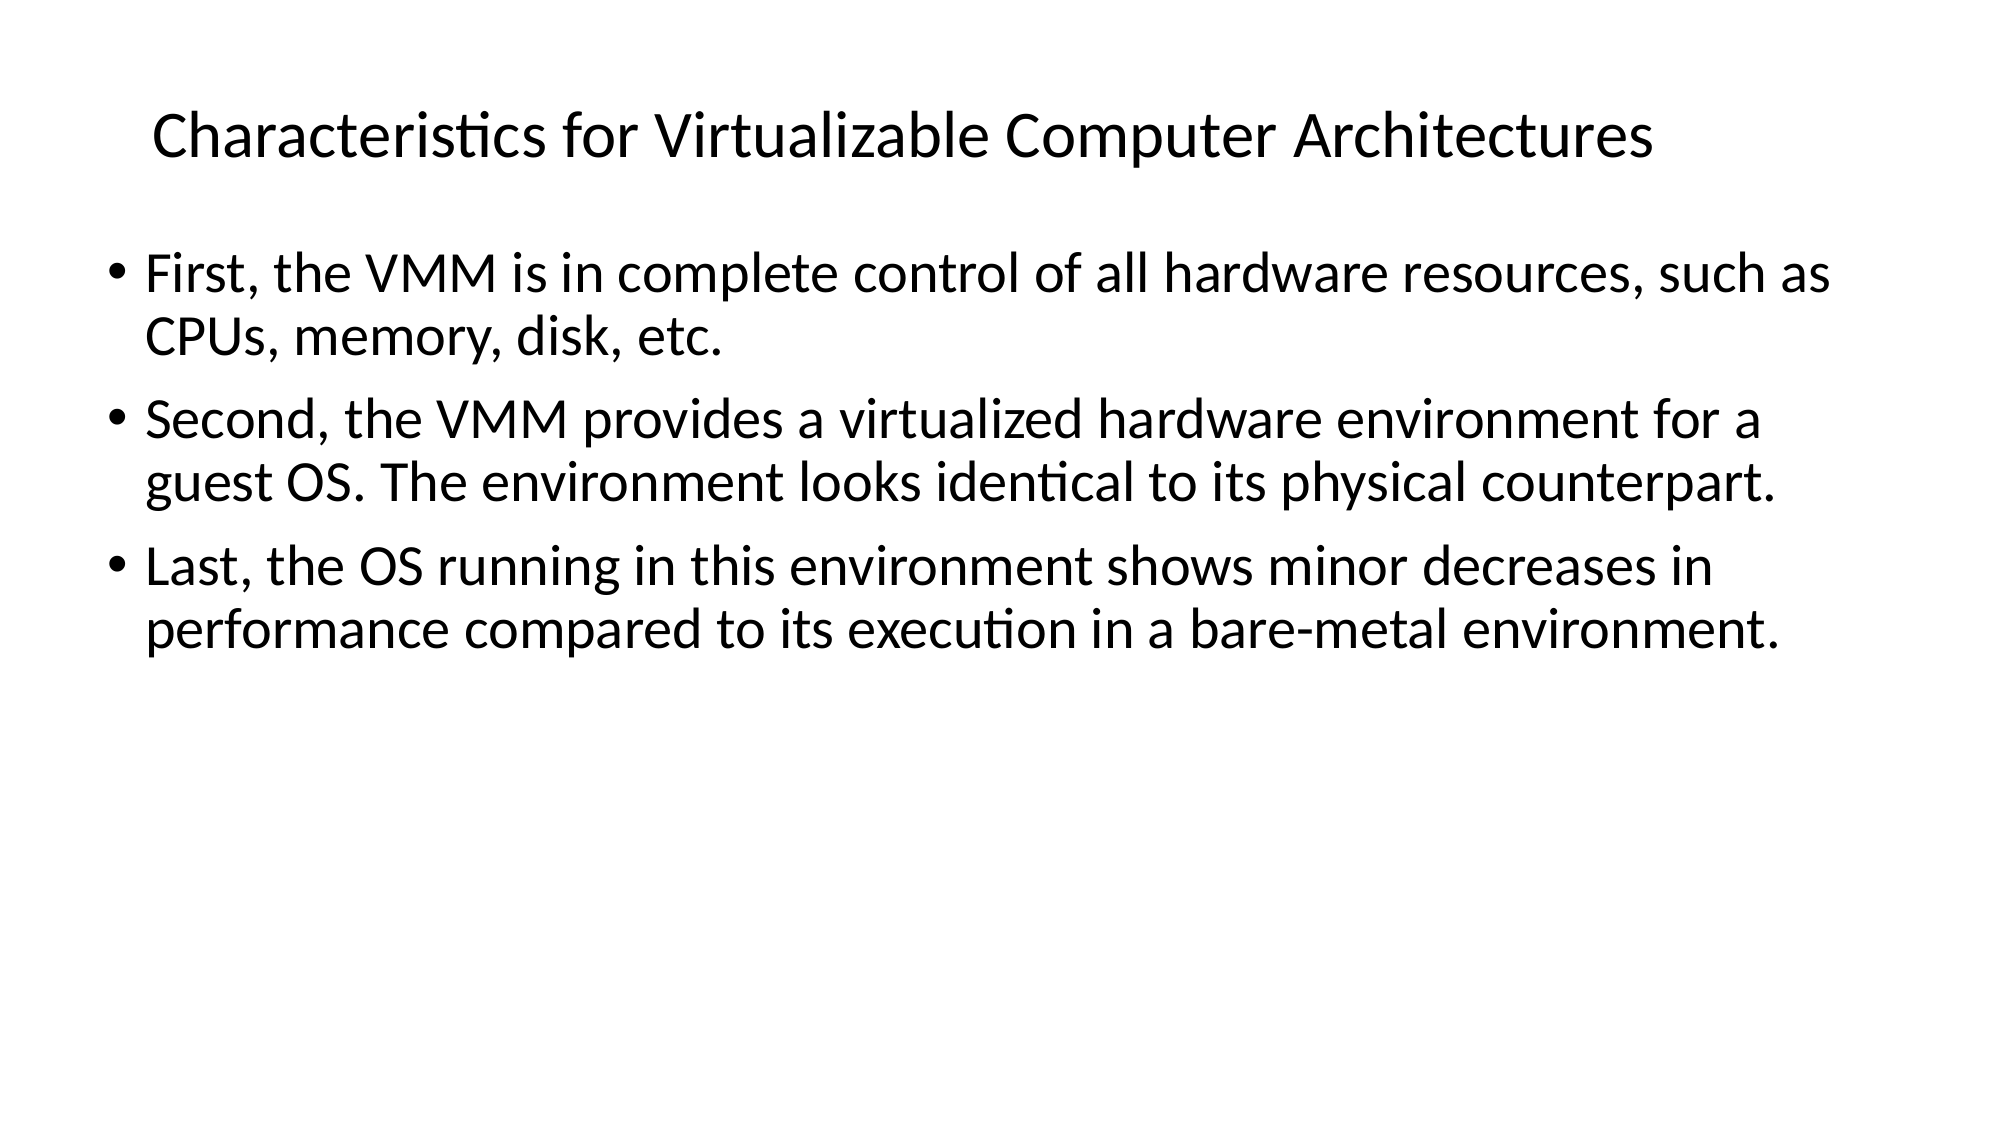

# Characteristics for Virtualizable Computer Architectures
First, the VMM is in complete control of all hardware resources, such as CPUs, memory, disk, etc.
Second, the VMM provides a virtualized hardware environment for a guest OS. The environment looks identical to its physical counterpart.
Last, the OS running in this environment shows minor decreases in performance compared to its execution in a bare-metal environment.